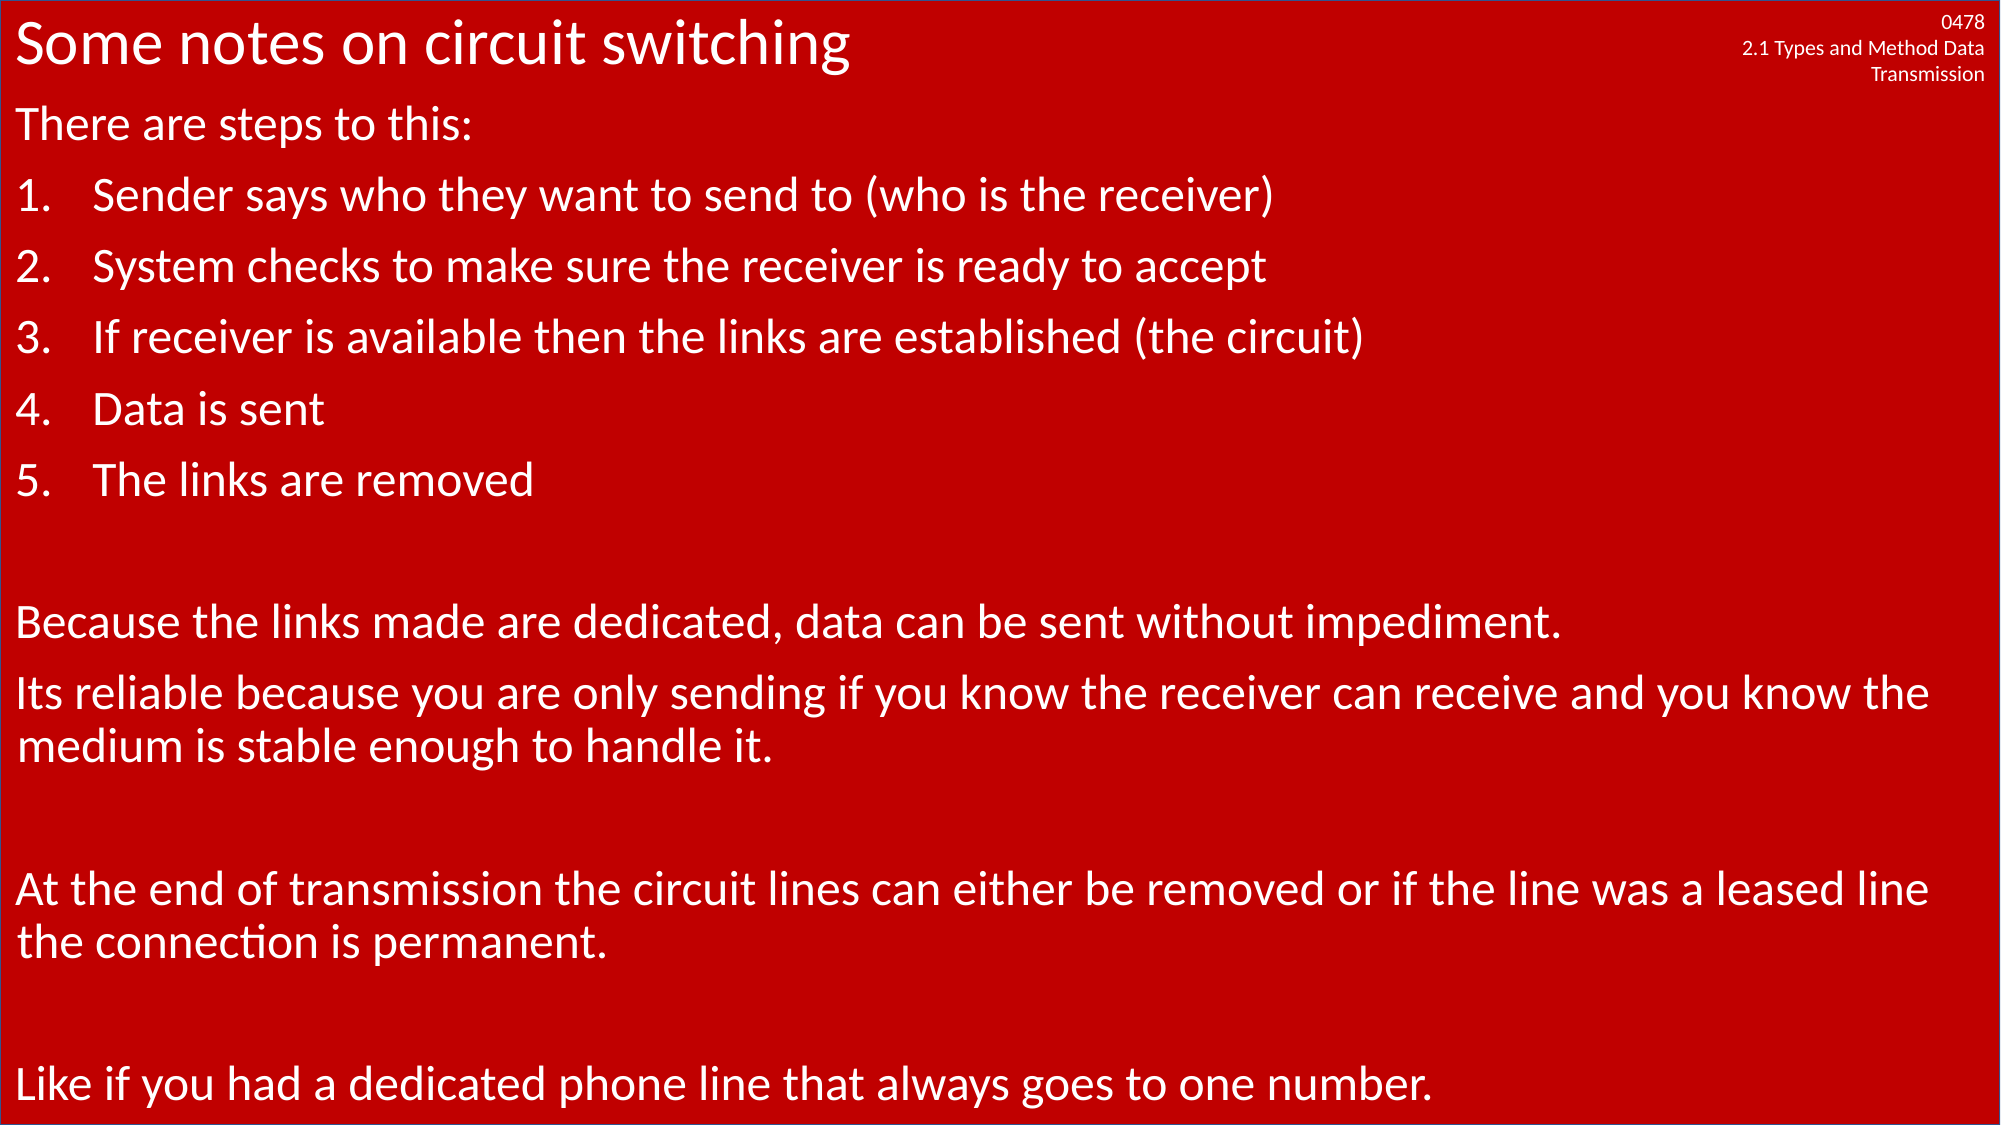

# Some notes on circuit switching
There are steps to this:
Sender says who they want to send to (who is the receiver)
System checks to make sure the receiver is ready to accept
If receiver is available then the links are established (the circuit)
Data is sent
The links are removed

Because the links made are dedicated, data can be sent without impediment.
Its reliable because you are only sending if you know the receiver can receive and you know the medium is stable enough to handle it.

At the end of transmission the circuit lines can either be removed or if the line was a leased line the connection is permanent.

Like if you had a dedicated phone line that always goes to one number.